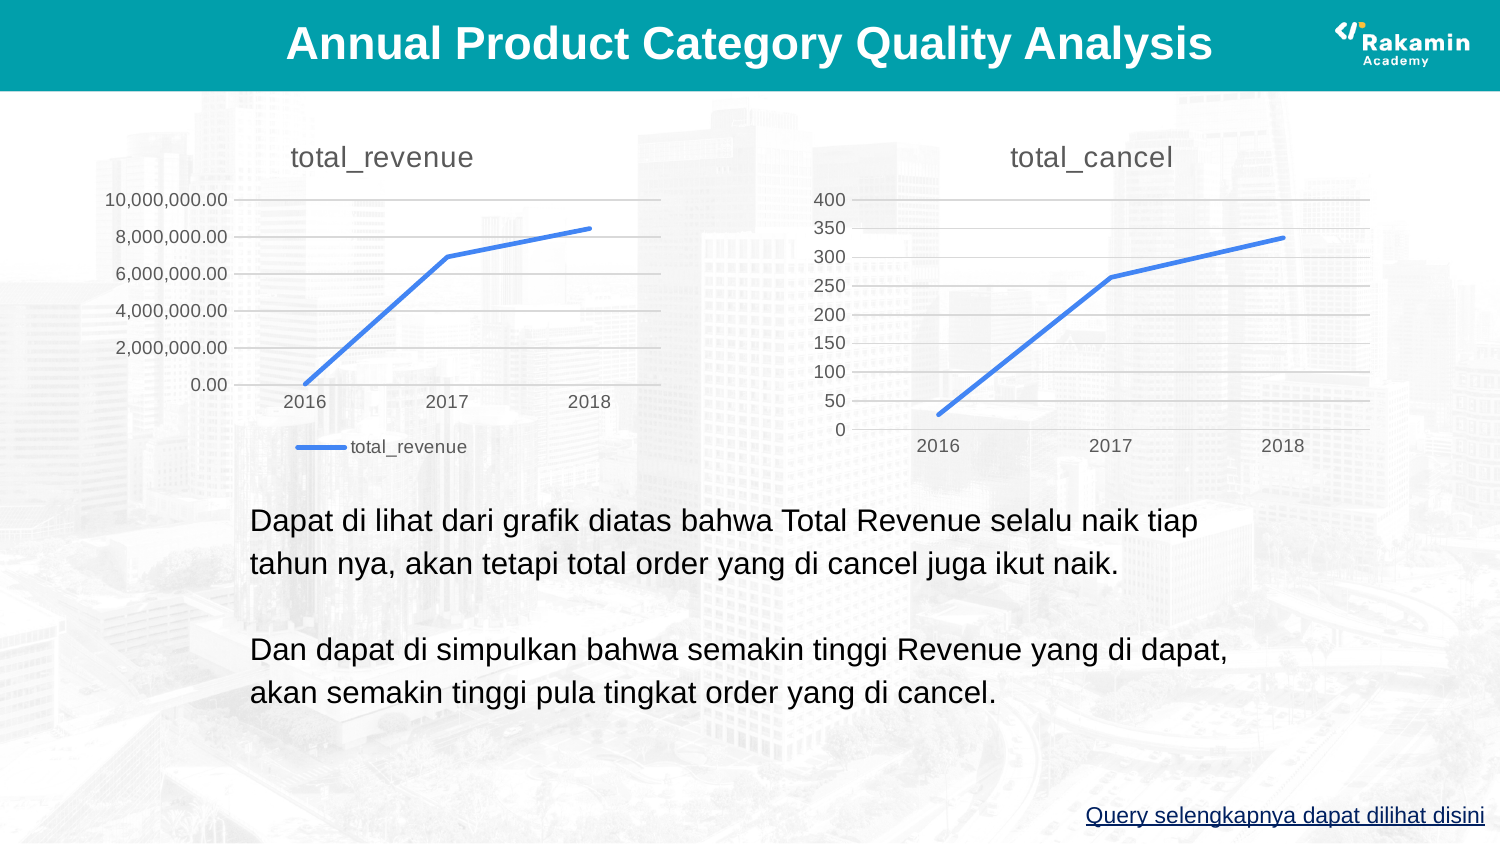

# Annual Product Category Quality Analysis

### Chart:

| Category | total_revenue |
|---|---|
| 2016 | 46653.74 |
| 2017 | 6921535.23999968 |
| 2018 | 8451584.76999991 |

### Chart:

| Category | total_cancel |
|---|---|
| 2016 | 26.0 |
| 2017 | 265.0 |
| 2018 | 334.0 |
Dapat di lihat dari grafik diatas bahwa Total Revenue selalu naik tiap tahun nya, akan tetapi total order yang di cancel juga ikut naik.

Dan dapat di simpulkan bahwa semakin tinggi Revenue yang di dapat, akan semakin tinggi pula tingkat order yang di cancel.

Query selengkapnya dapat dilihat disini